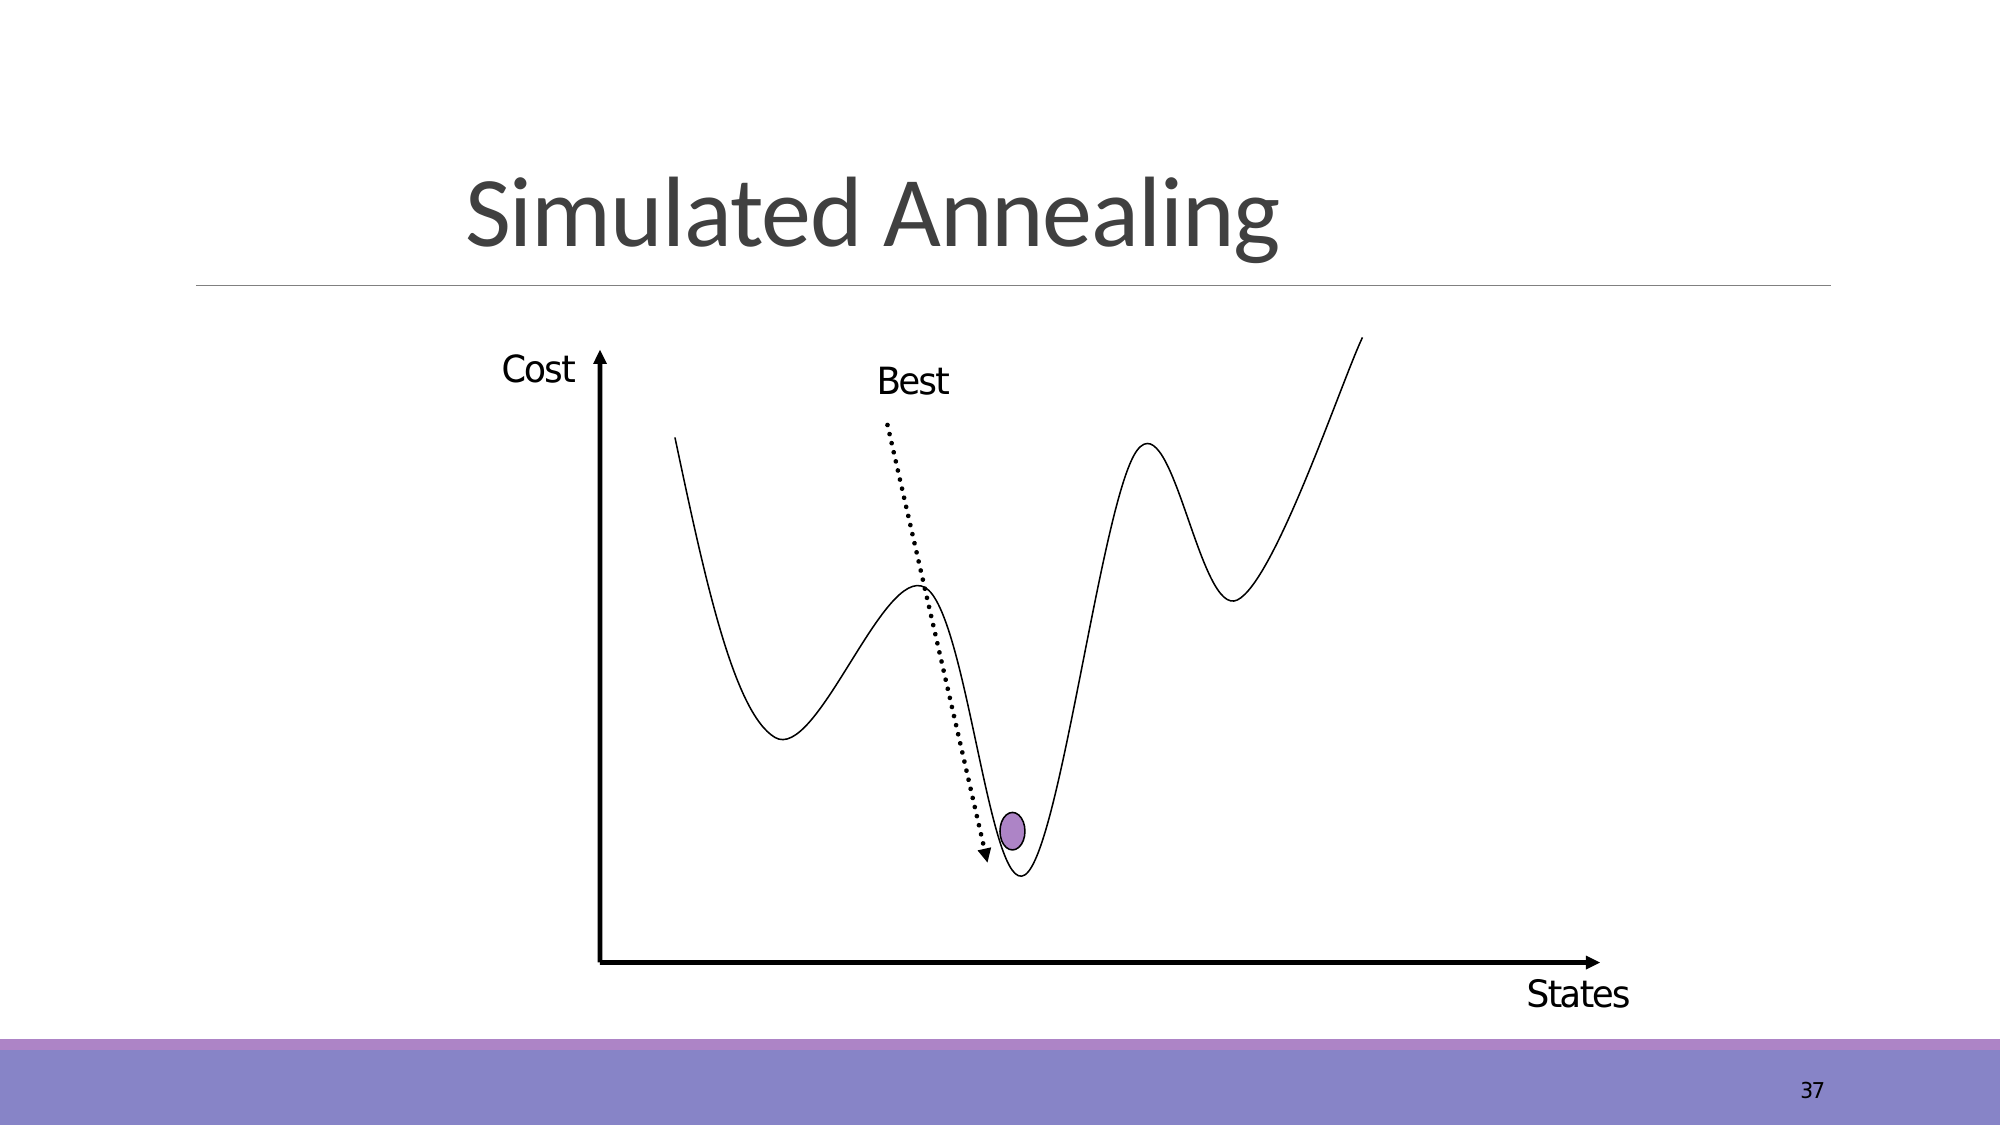

# Simulated Annealing

Cost

Best

States
37